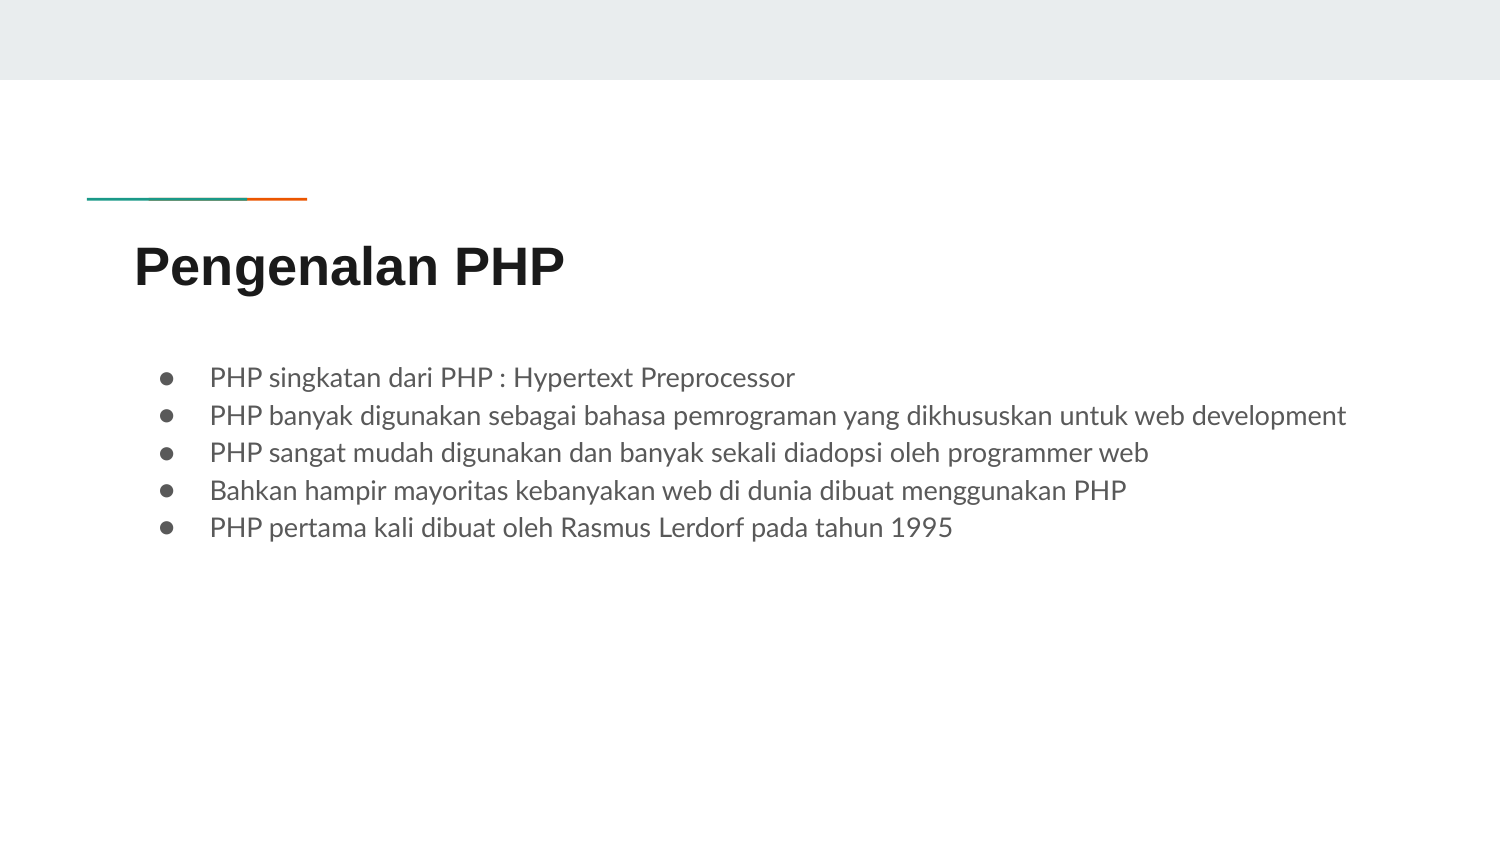

# Pengenalan PHP
PHP singkatan dari PHP : Hypertext Preprocessor
PHP banyak digunakan sebagai bahasa pemrograman yang dikhususkan untuk web development
PHP sangat mudah digunakan dan banyak sekali diadopsi oleh programmer web
Bahkan hampir mayoritas kebanyakan web di dunia dibuat menggunakan PHP
PHP pertama kali dibuat oleh Rasmus Lerdorf pada tahun 1995